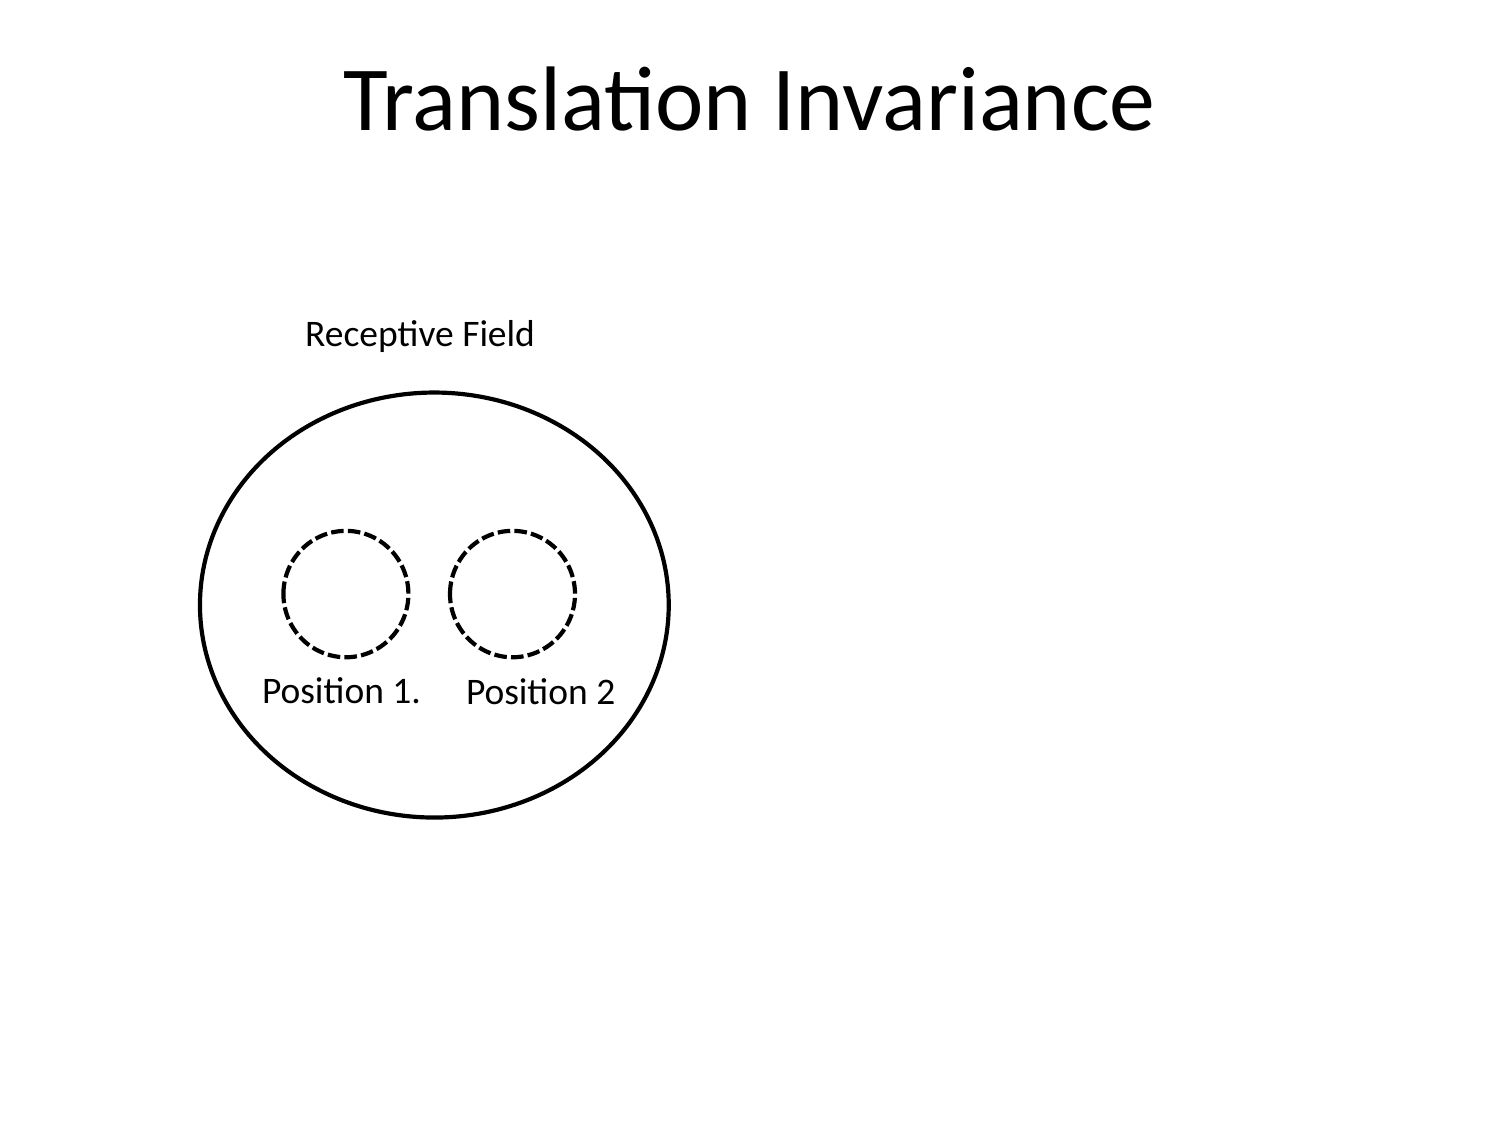

# Translation Invariance
Receptive Field

Position 1.
Position 2